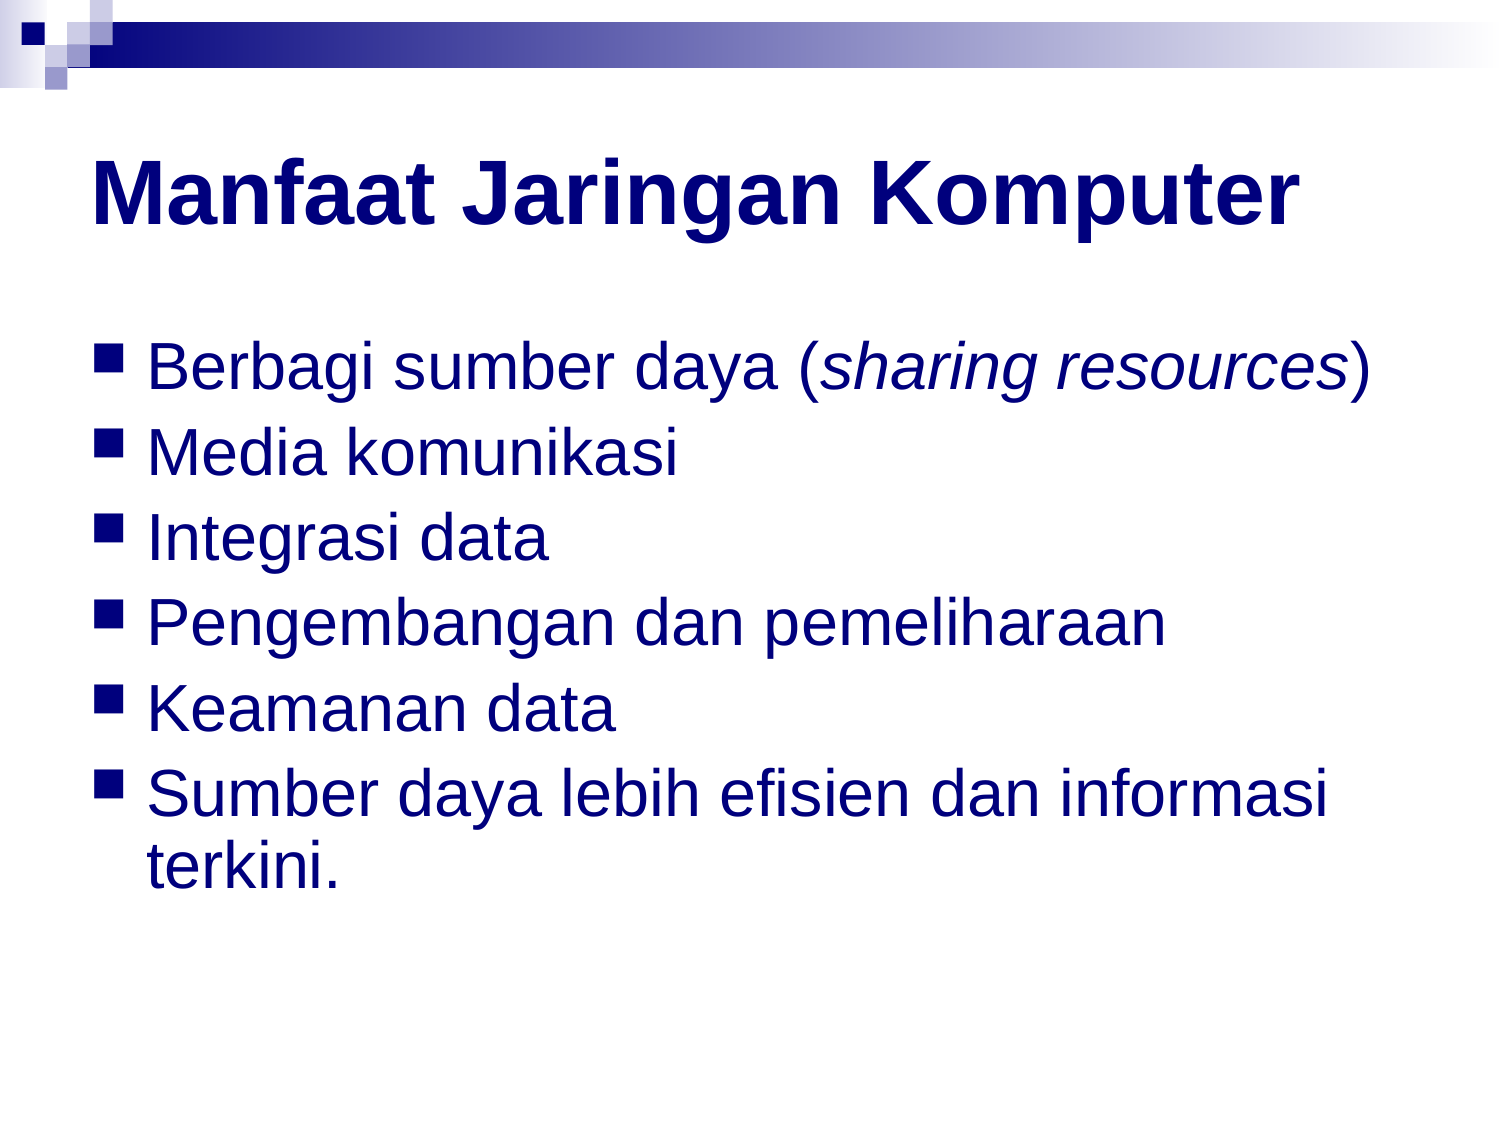

# Manfaat Jaringan Komputer
Berbagi sumber daya (sharing resources)
Media komunikasi
Integrasi data
Pengembangan dan pemeliharaan
Keamanan data
Sumber daya lebih efisien dan informasi terkini.